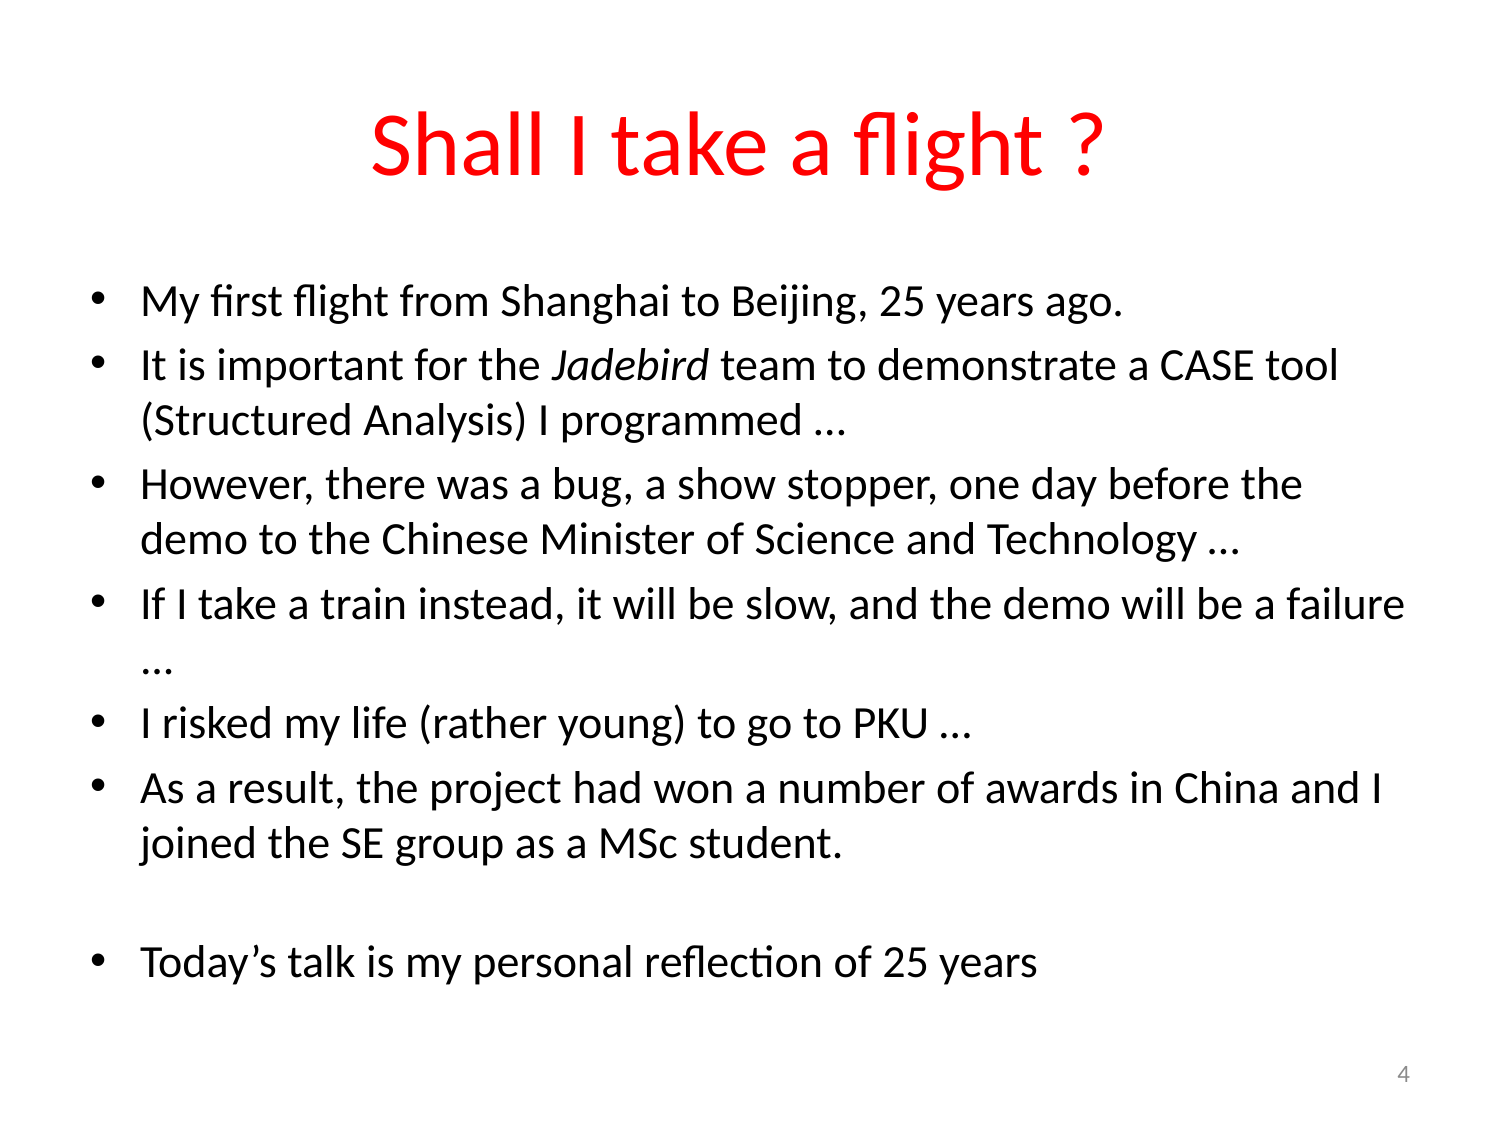

# Shall I take a flight ?
My first flight from Shanghai to Beijing, 25 years ago.
It is important for the Jadebird team to demonstrate a CASE tool (Structured Analysis) I programmed …
However, there was a bug, a show stopper, one day before the demo to the Chinese Minister of Science and Technology …
If I take a train instead, it will be slow, and the demo will be a failure ...
I risked my life (rather young) to go to PKU …
As a result, the project had won a number of awards in China and I joined the SE group as a MSc student.
Today’s talk is my personal reflection of 25 years
4